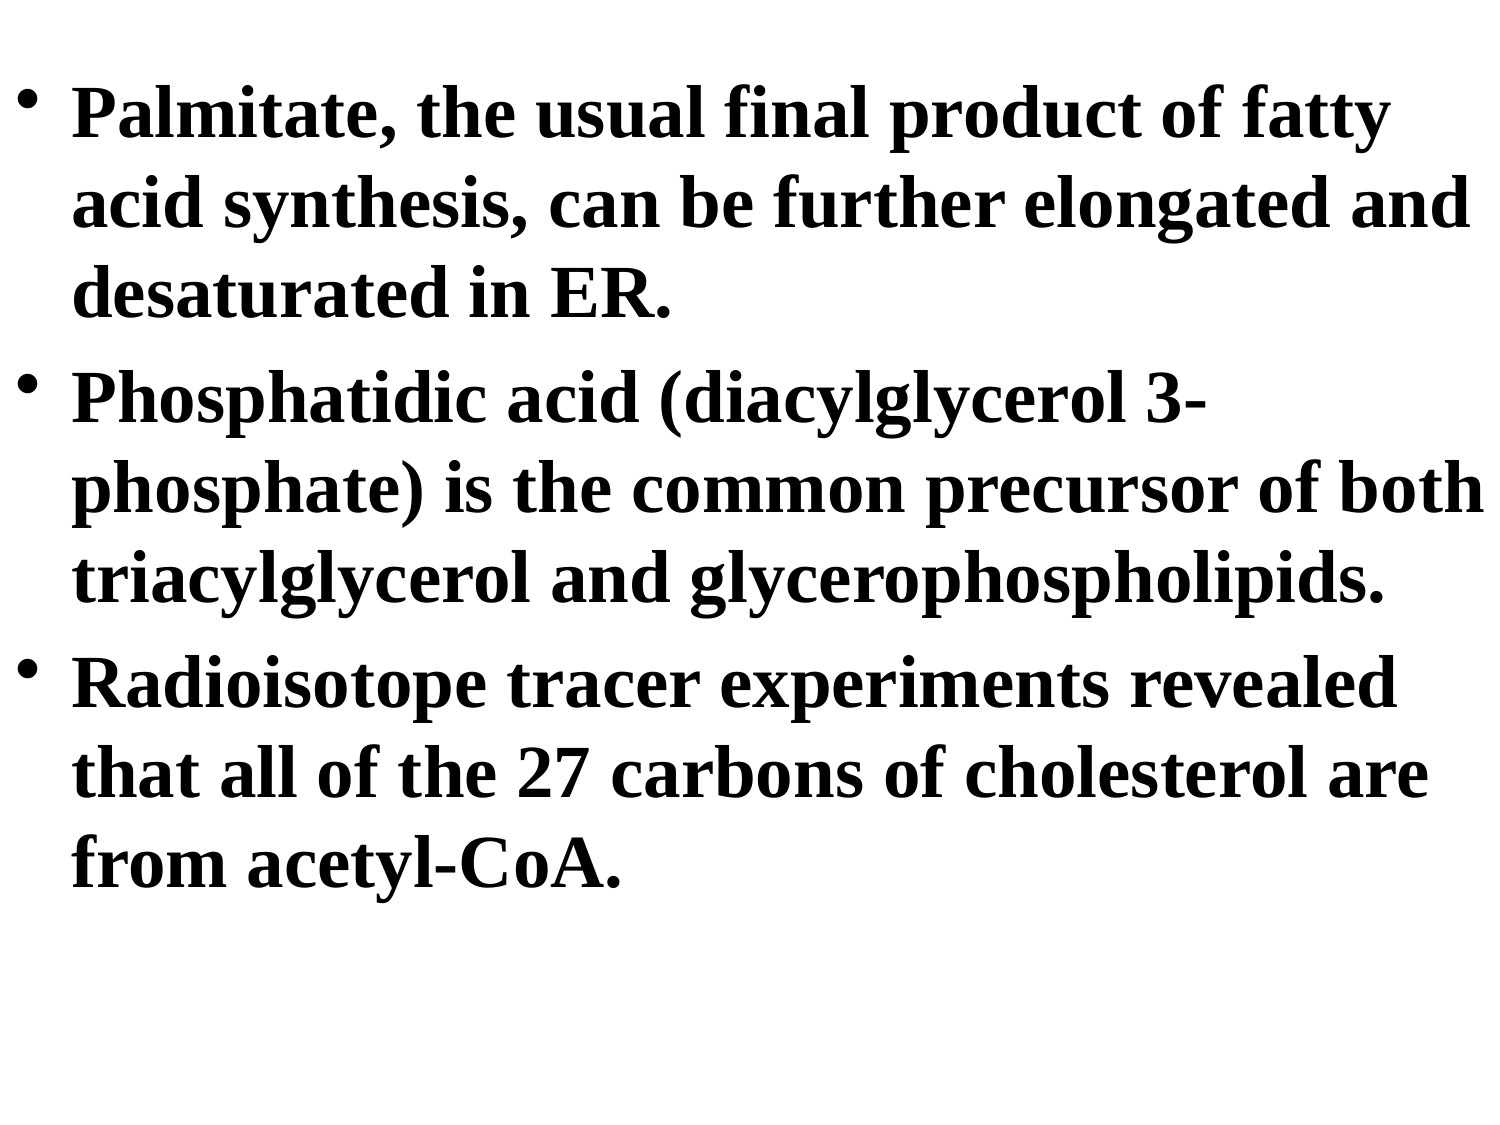

Palmitate, the usual final product of fatty acid synthesis, can be further elongated and desaturated in ER.
Phosphatidic acid (diacylglycerol 3-phosphate) is the common precursor of both triacylglycerol and glycerophospholipids.
Radioisotope tracer experiments revealed that all of the 27 carbons of cholesterol are from acetyl-CoA.